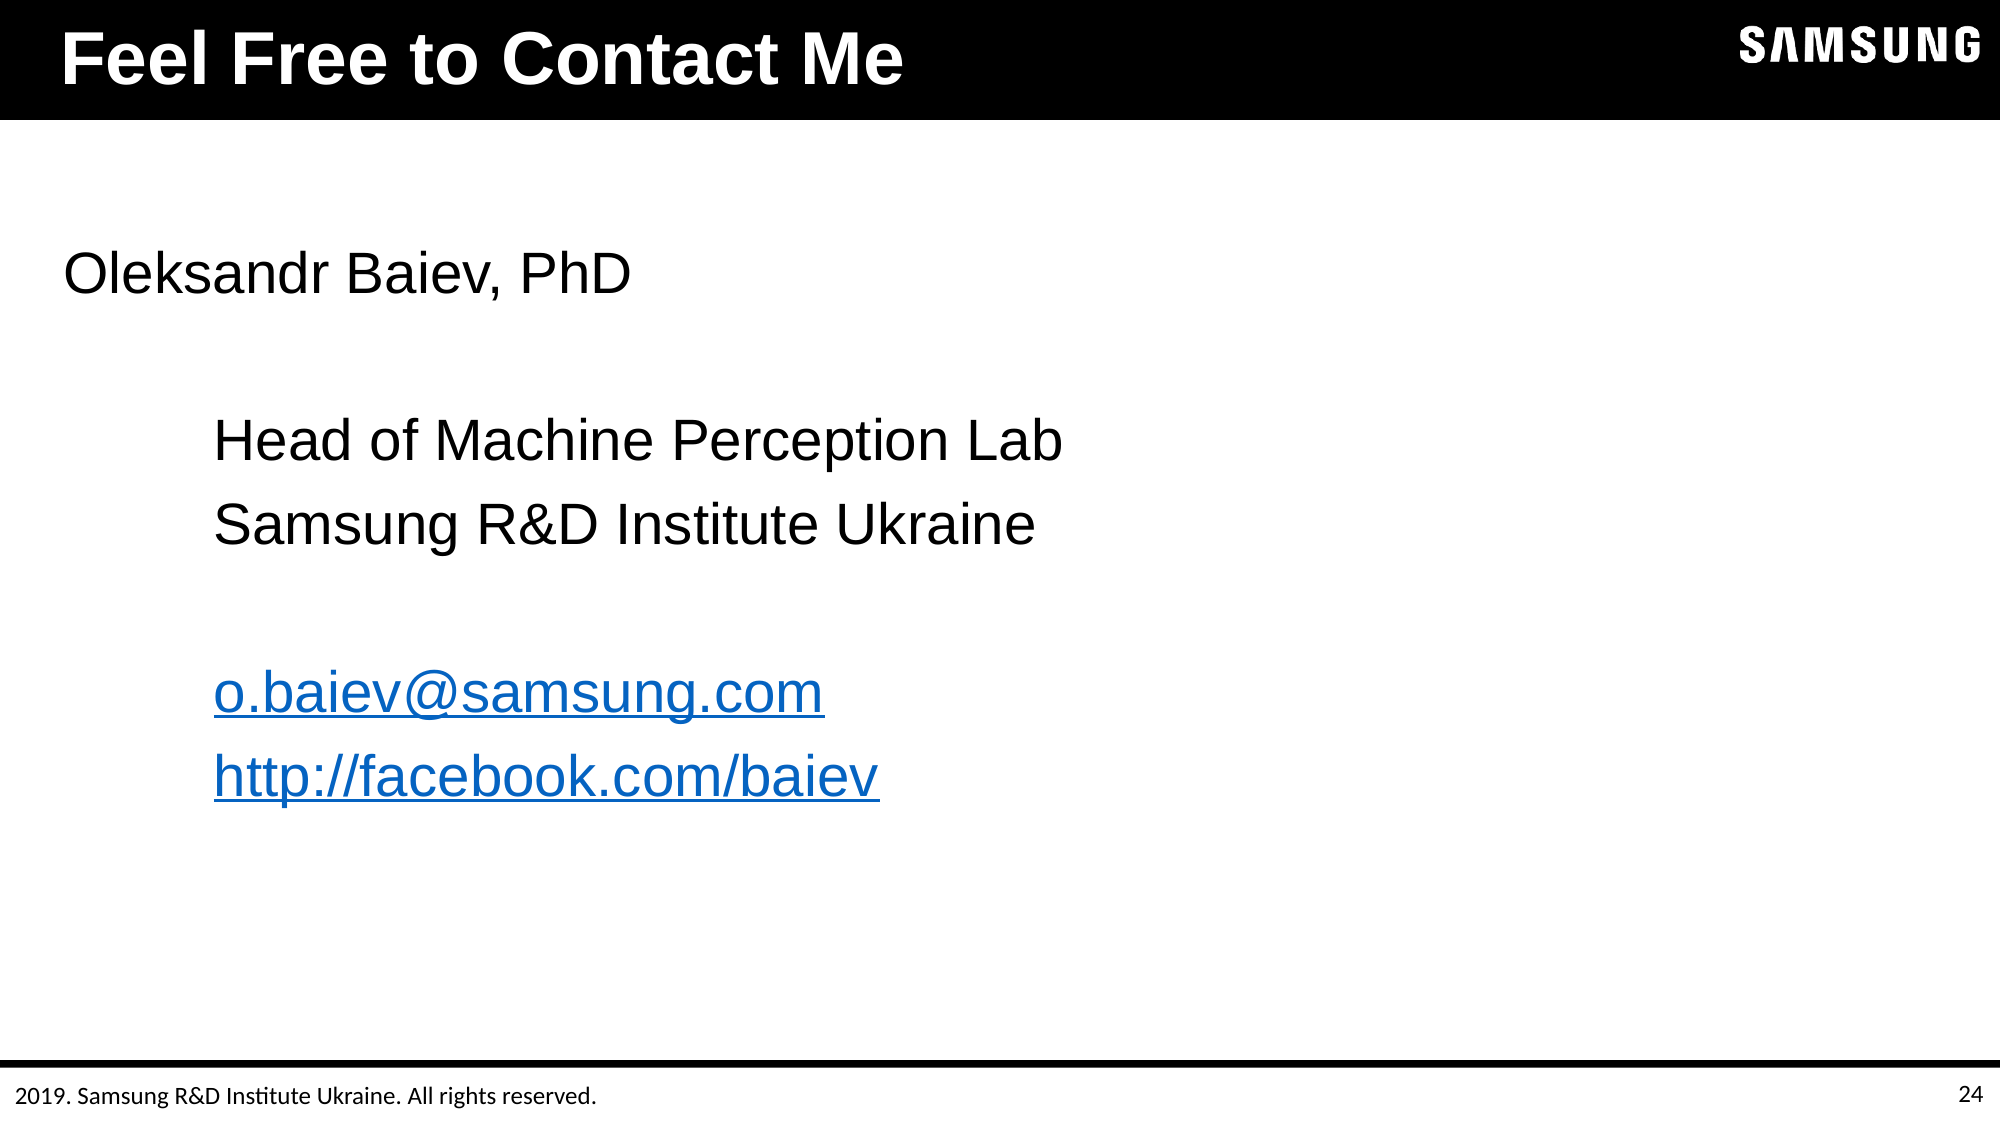

# Feel Free to Contact Me

Oleksandr Baiev, PhD

	Head of Machine Perception Lab
	Samsung R&D Institute Ukraine

	o.baiev@samsung.com
	http://facebook.com/baiev
24
2019. Samsung R&D Institute Ukraine. All rights reserved.